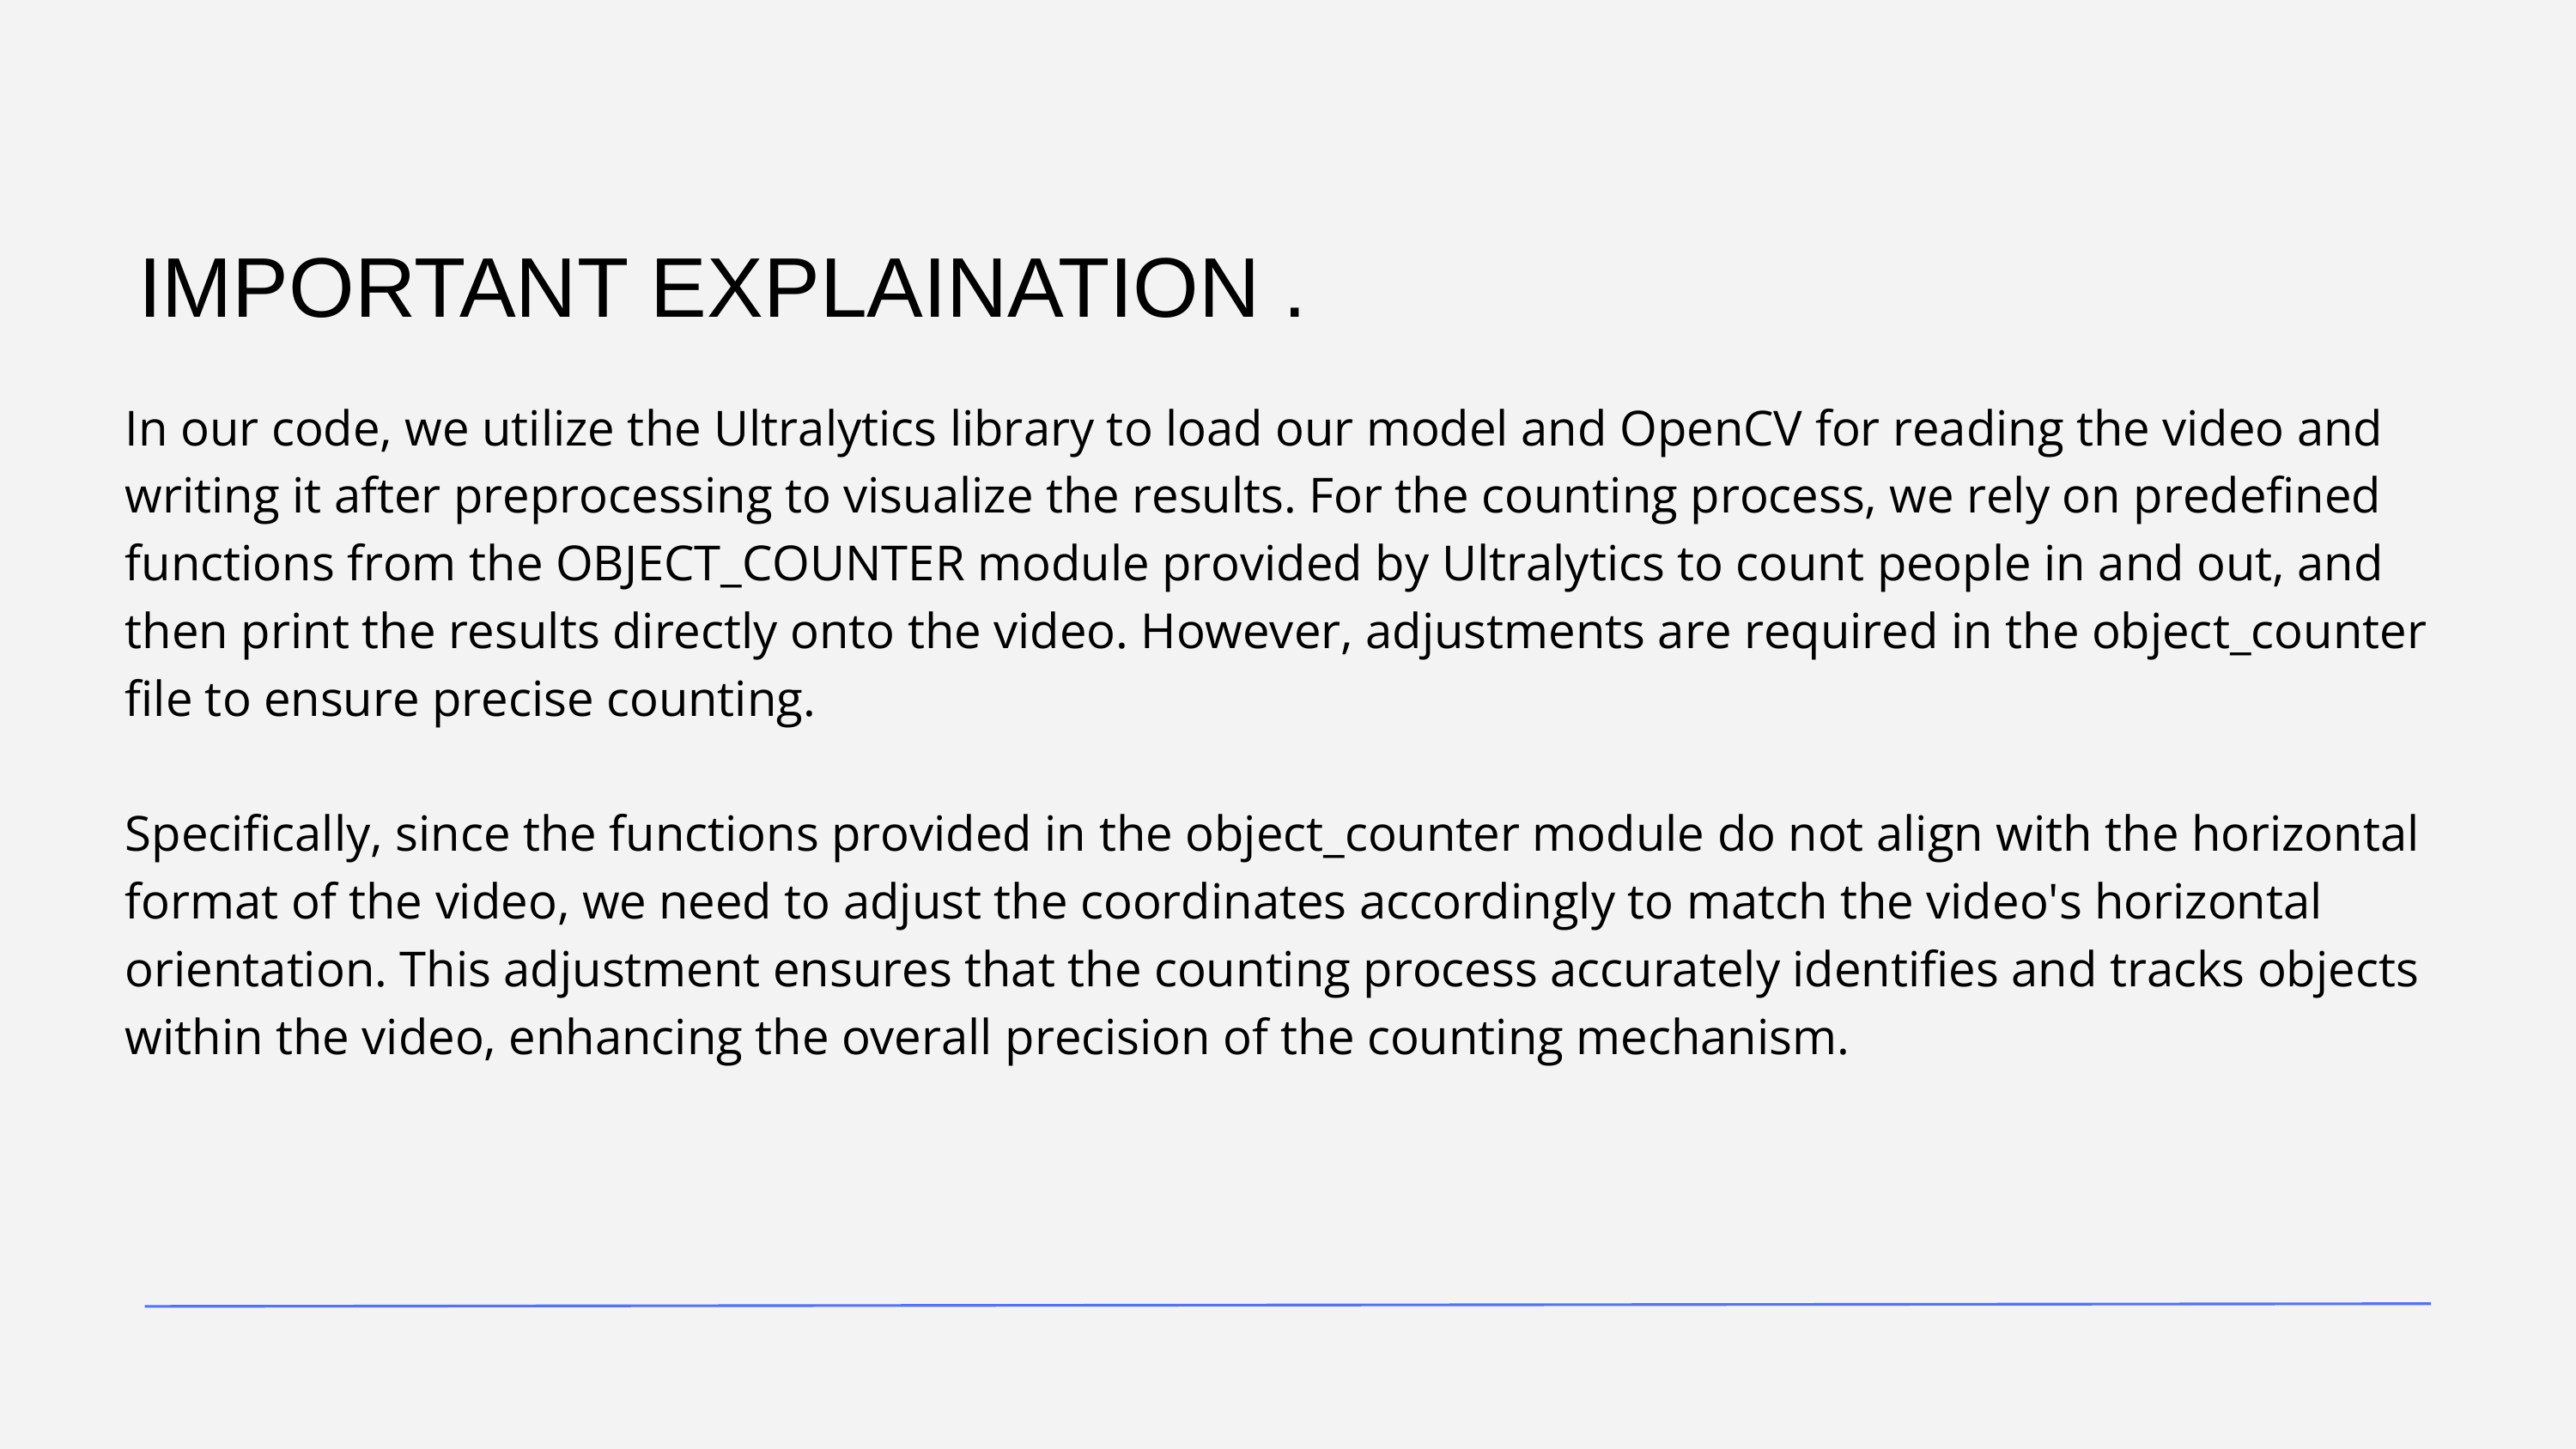

IMPORTANT EXPLAINATION .
In our code, we utilize the Ultralytics library to load our model and OpenCV for reading the video and writing it after preprocessing to visualize the results. For the counting process, we rely on predefined functions from the OBJECT_COUNTER module provided by Ultralytics to count people in and out, and then print the results directly onto the video. However, adjustments are required in the object_counter file to ensure precise counting.

Specifically, since the functions provided in the object_counter module do not align with the horizontal format of the video, we need to adjust the coordinates accordingly to match the video's horizontal orientation. This adjustment ensures that the counting process accurately identifies and tracks objects within the video, enhancing the overall precision of the counting mechanism.